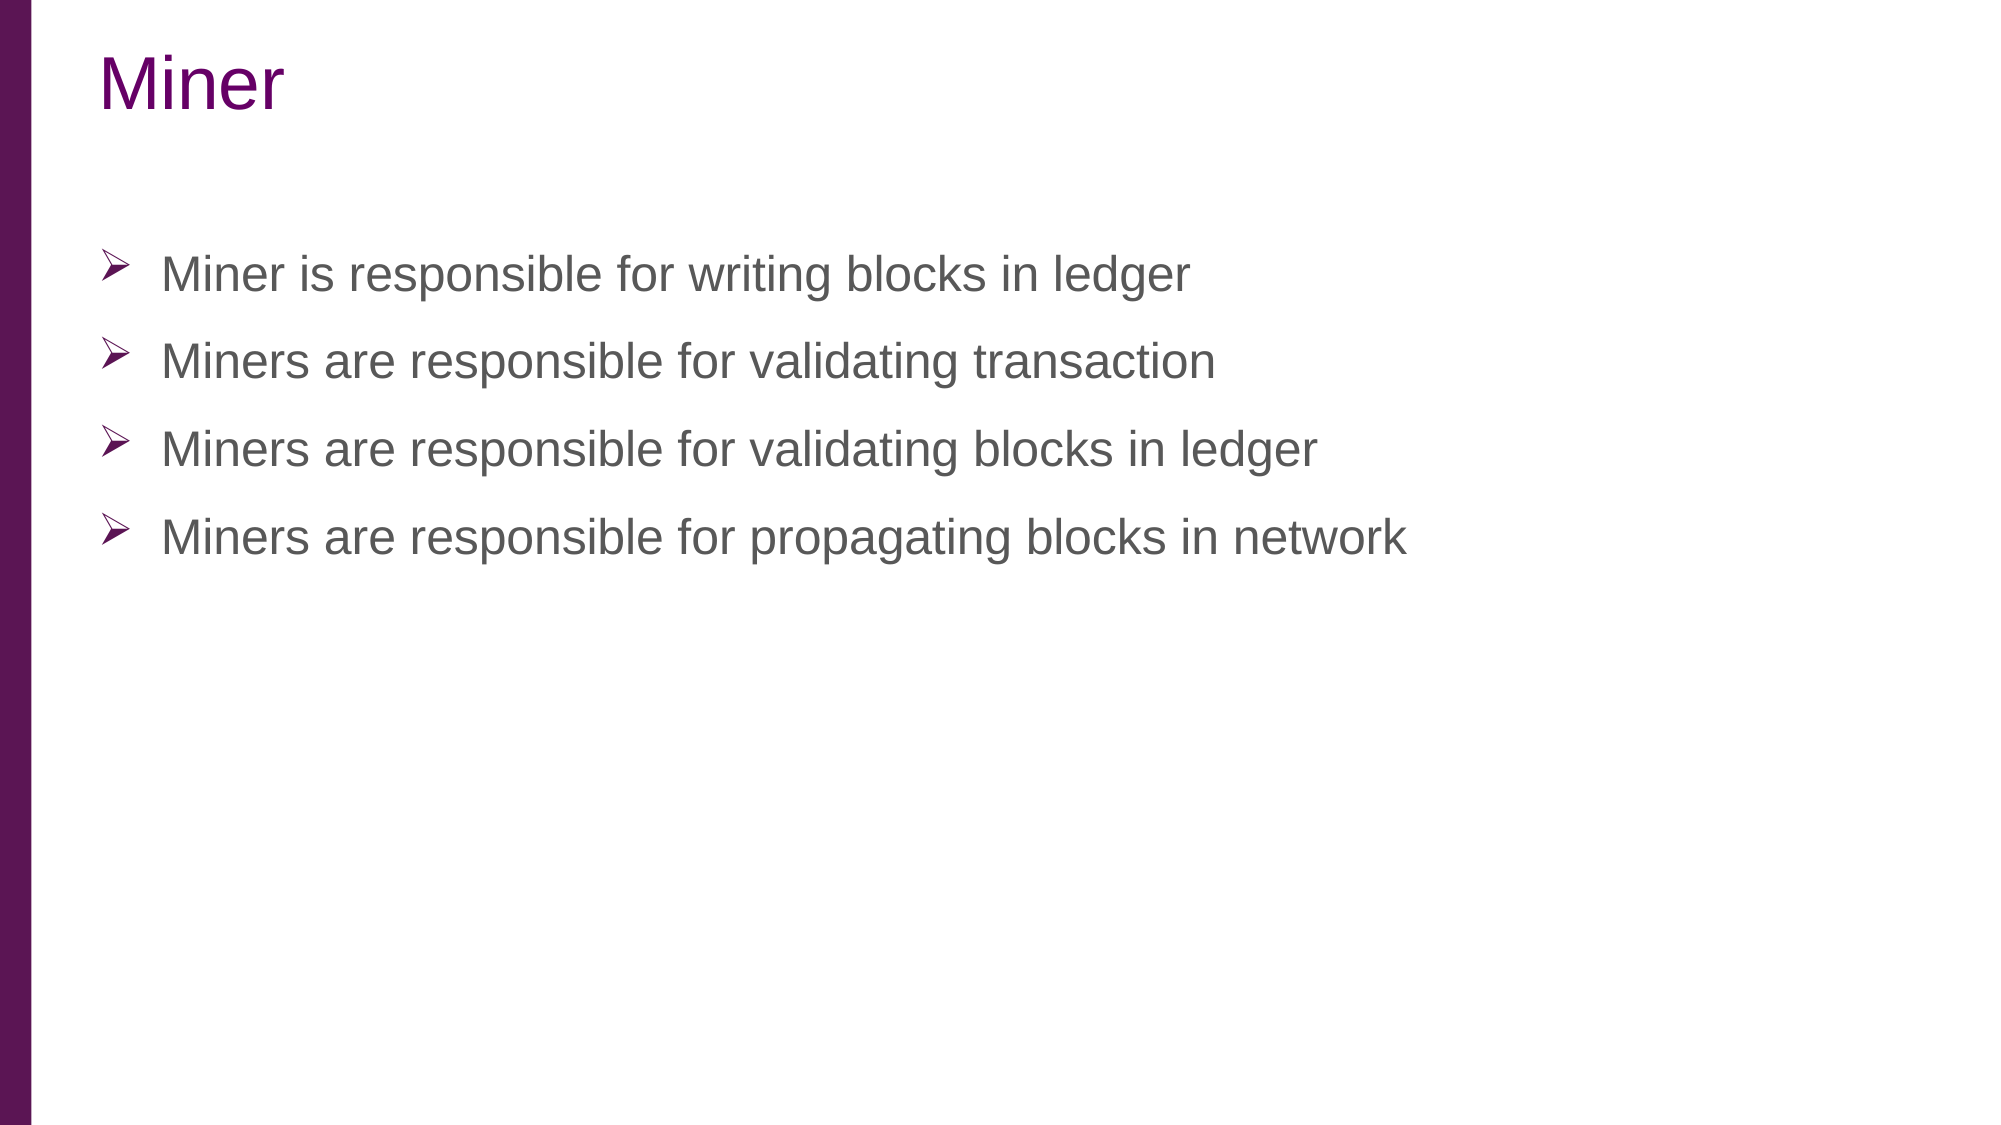

# Miner
Miner is responsible for writing blocks in ledger
Miners are responsible for validating transaction
Miners are responsible for validating blocks in ledger
Miners are responsible for propagating blocks in network